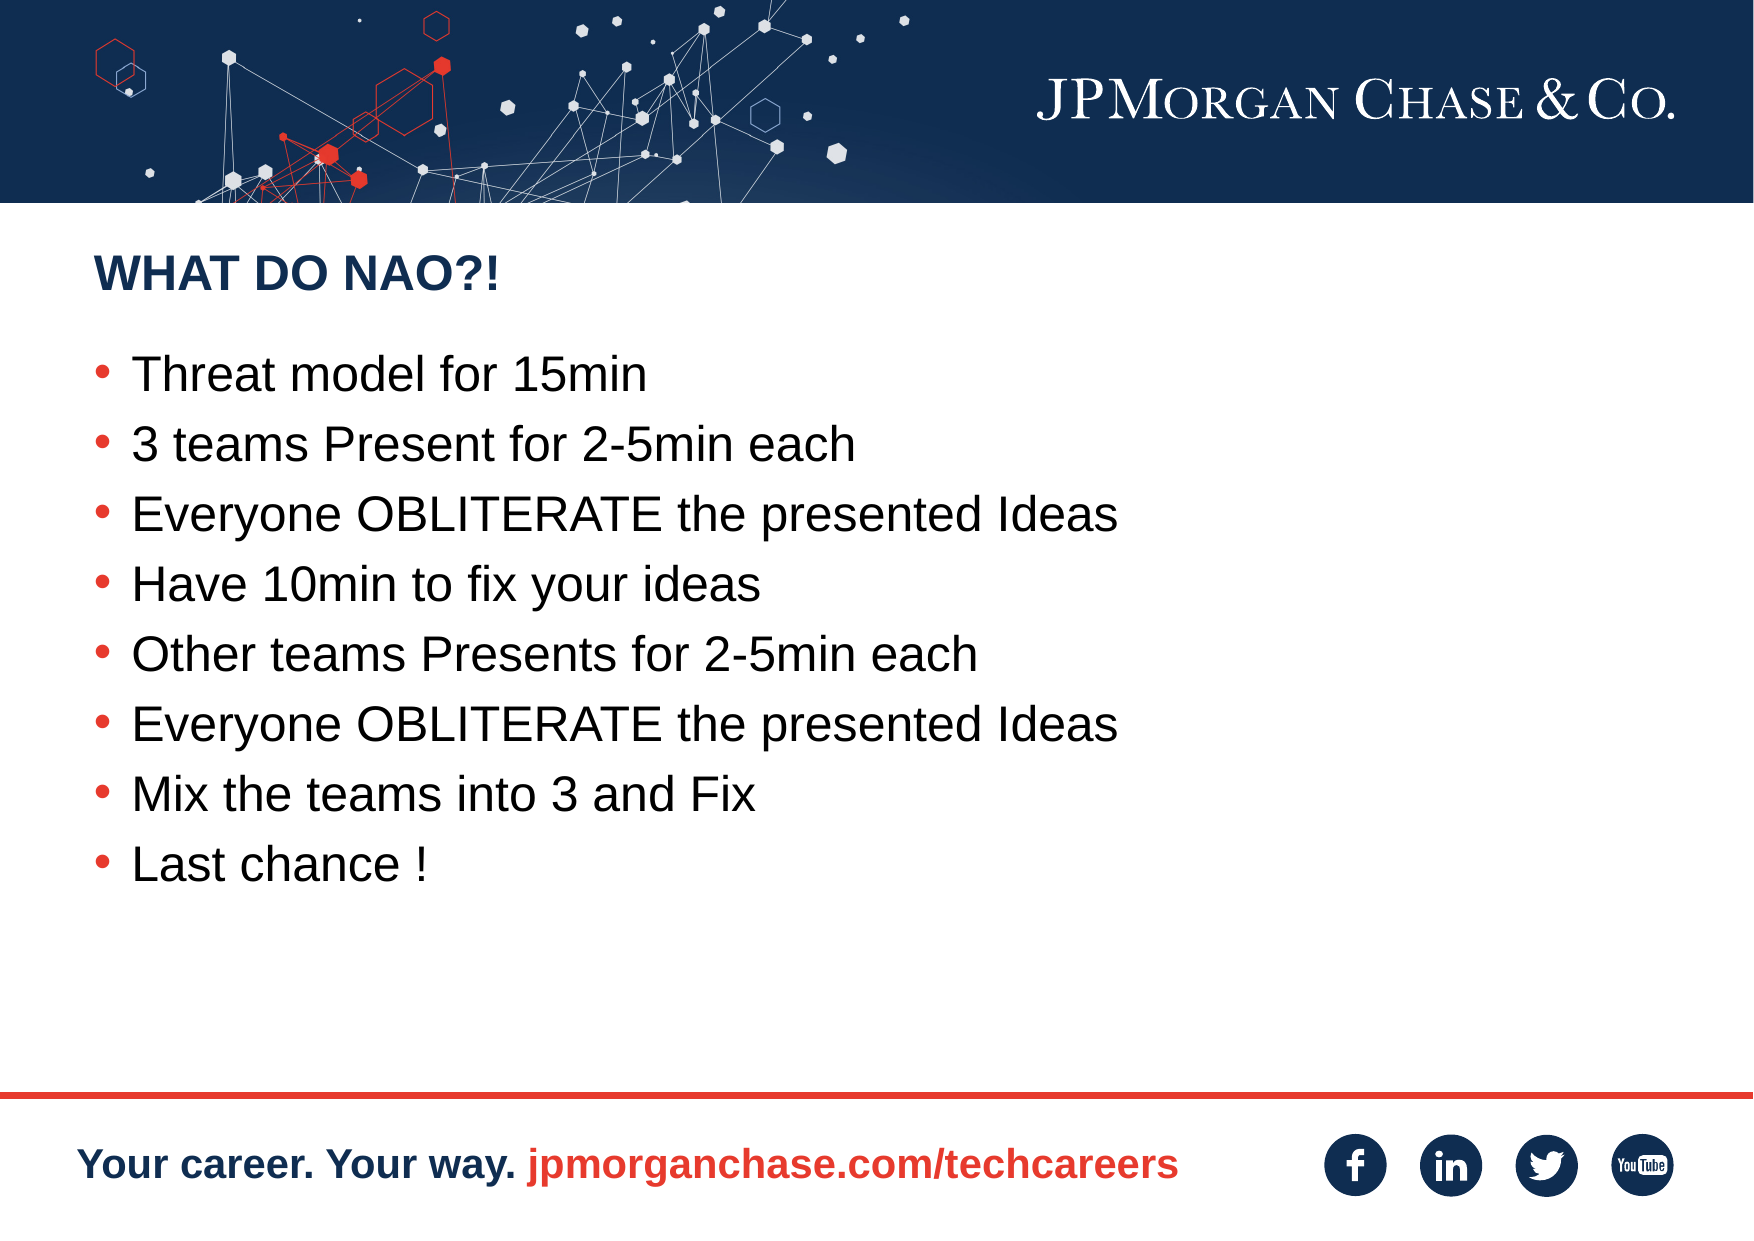

# WHAT DO NAO?!
Threat model for 15min
3 teams Present for 2-5min each
Everyone OBLITERATE the presented Ideas
Have 10min to fix your ideas
Other teams Presents for 2-5min each
Everyone OBLITERATE the presented Ideas
Mix the teams into 3 and Fix
Last chance !